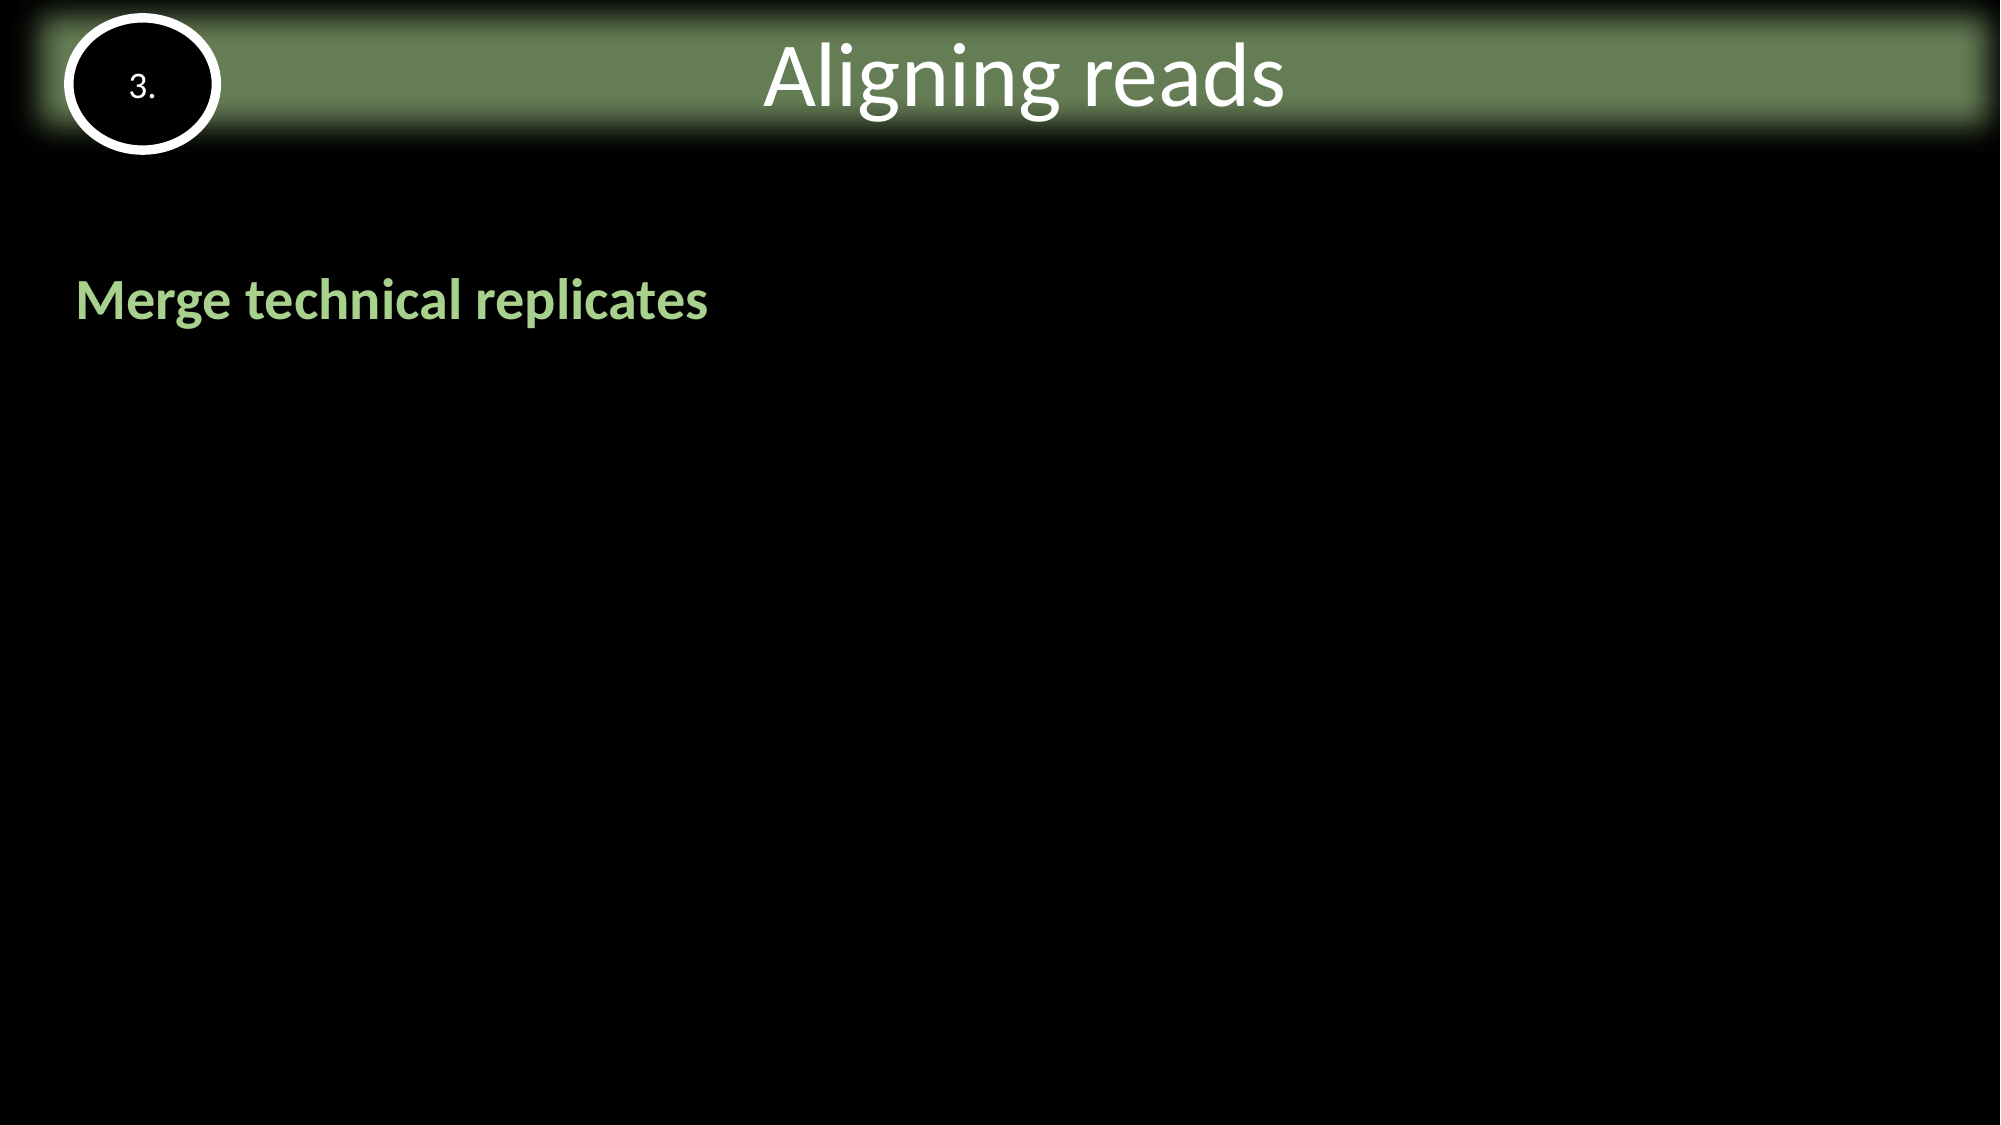

# Aligning reads

3.
Merge technical replicates